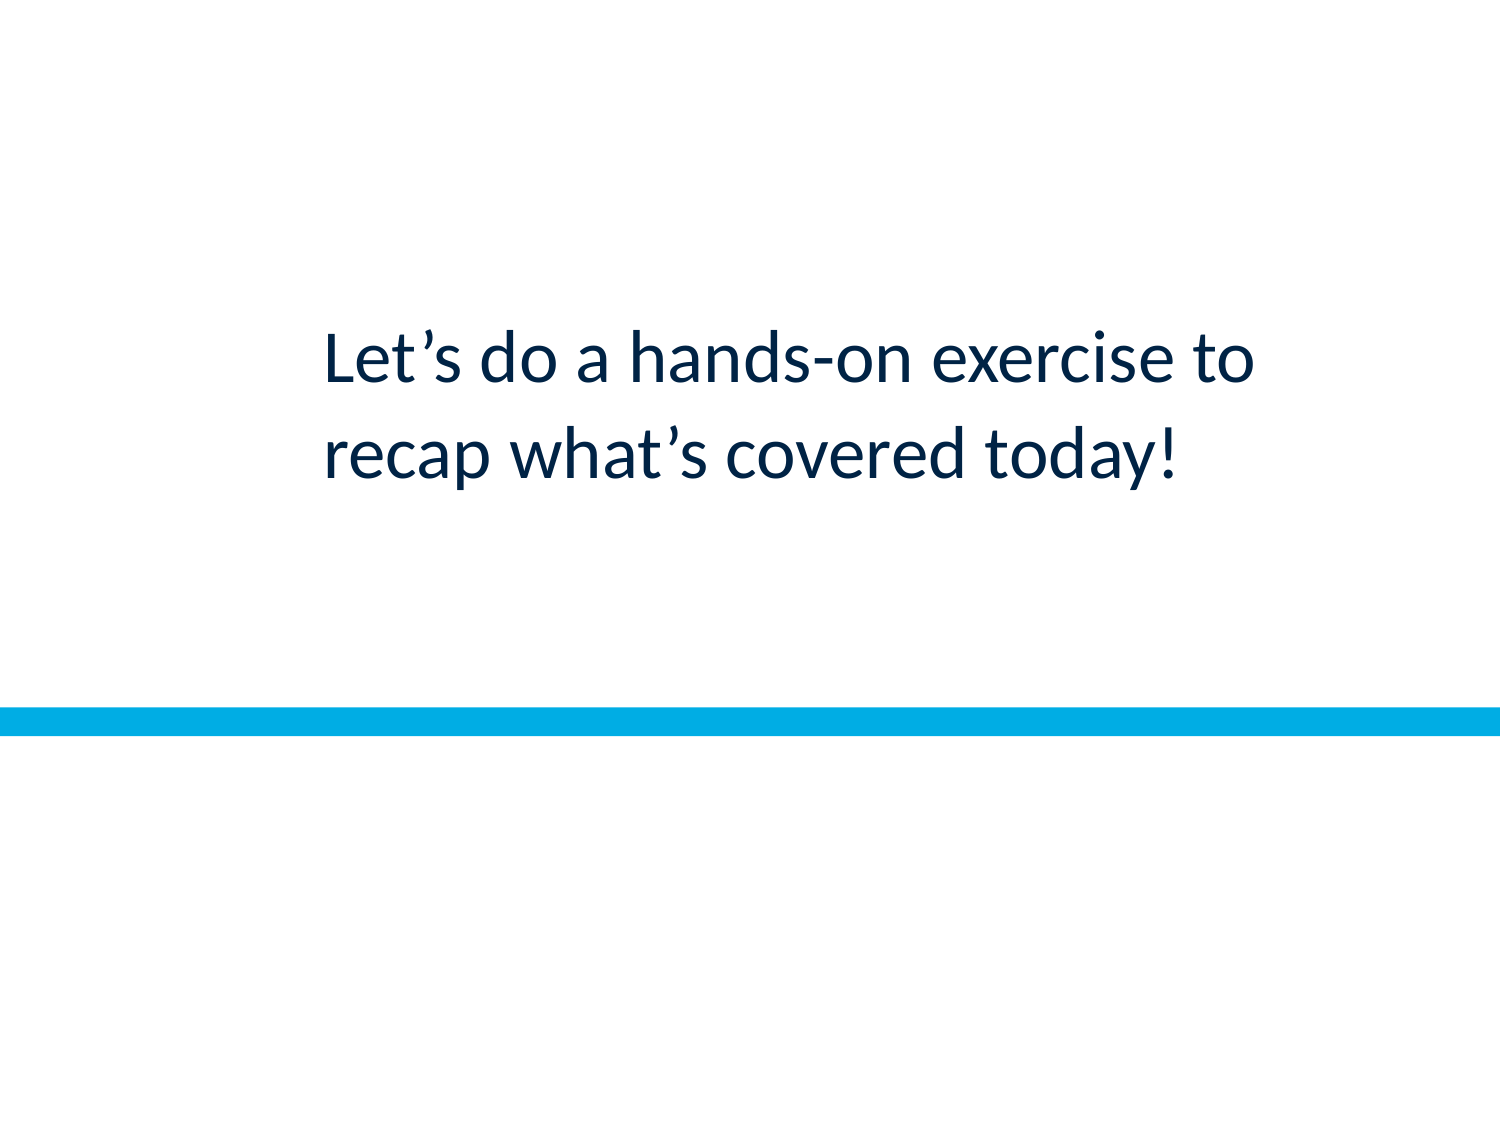

# Let’s do a hands-on exercise to recap what’s covered today!